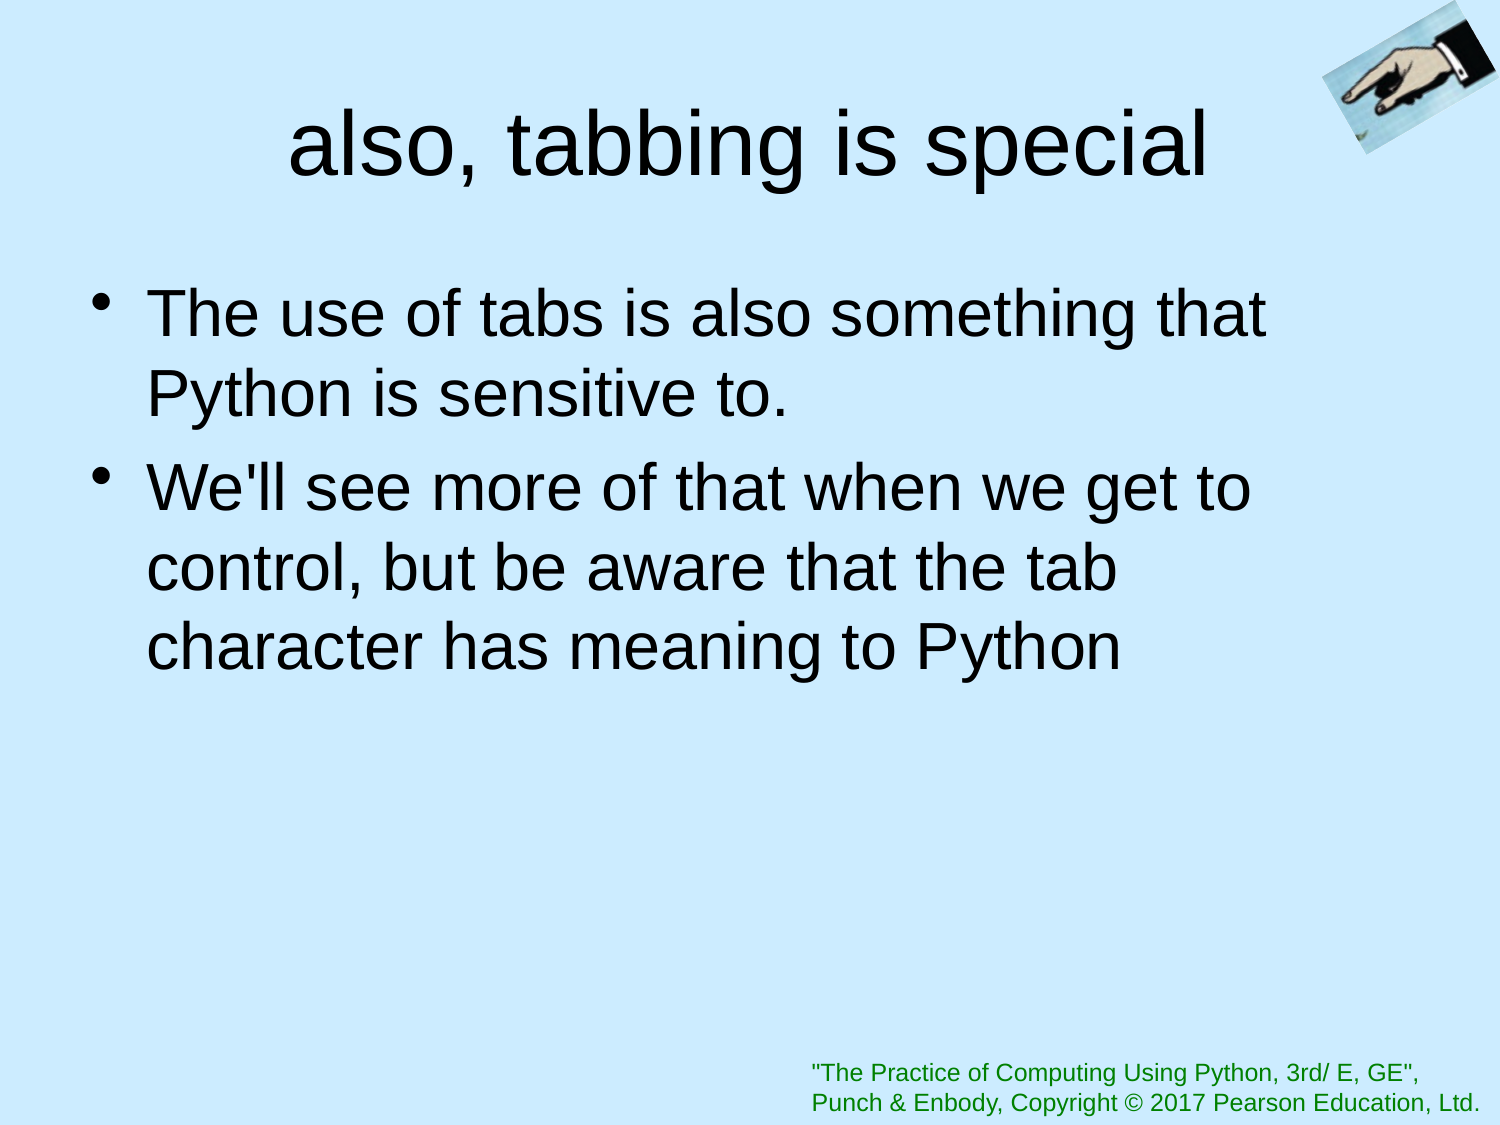

# also, tabbing is special
The use of tabs is also something that Python is sensitive to.
We'll see more of that when we get to control, but be aware that the tab character has meaning to Python